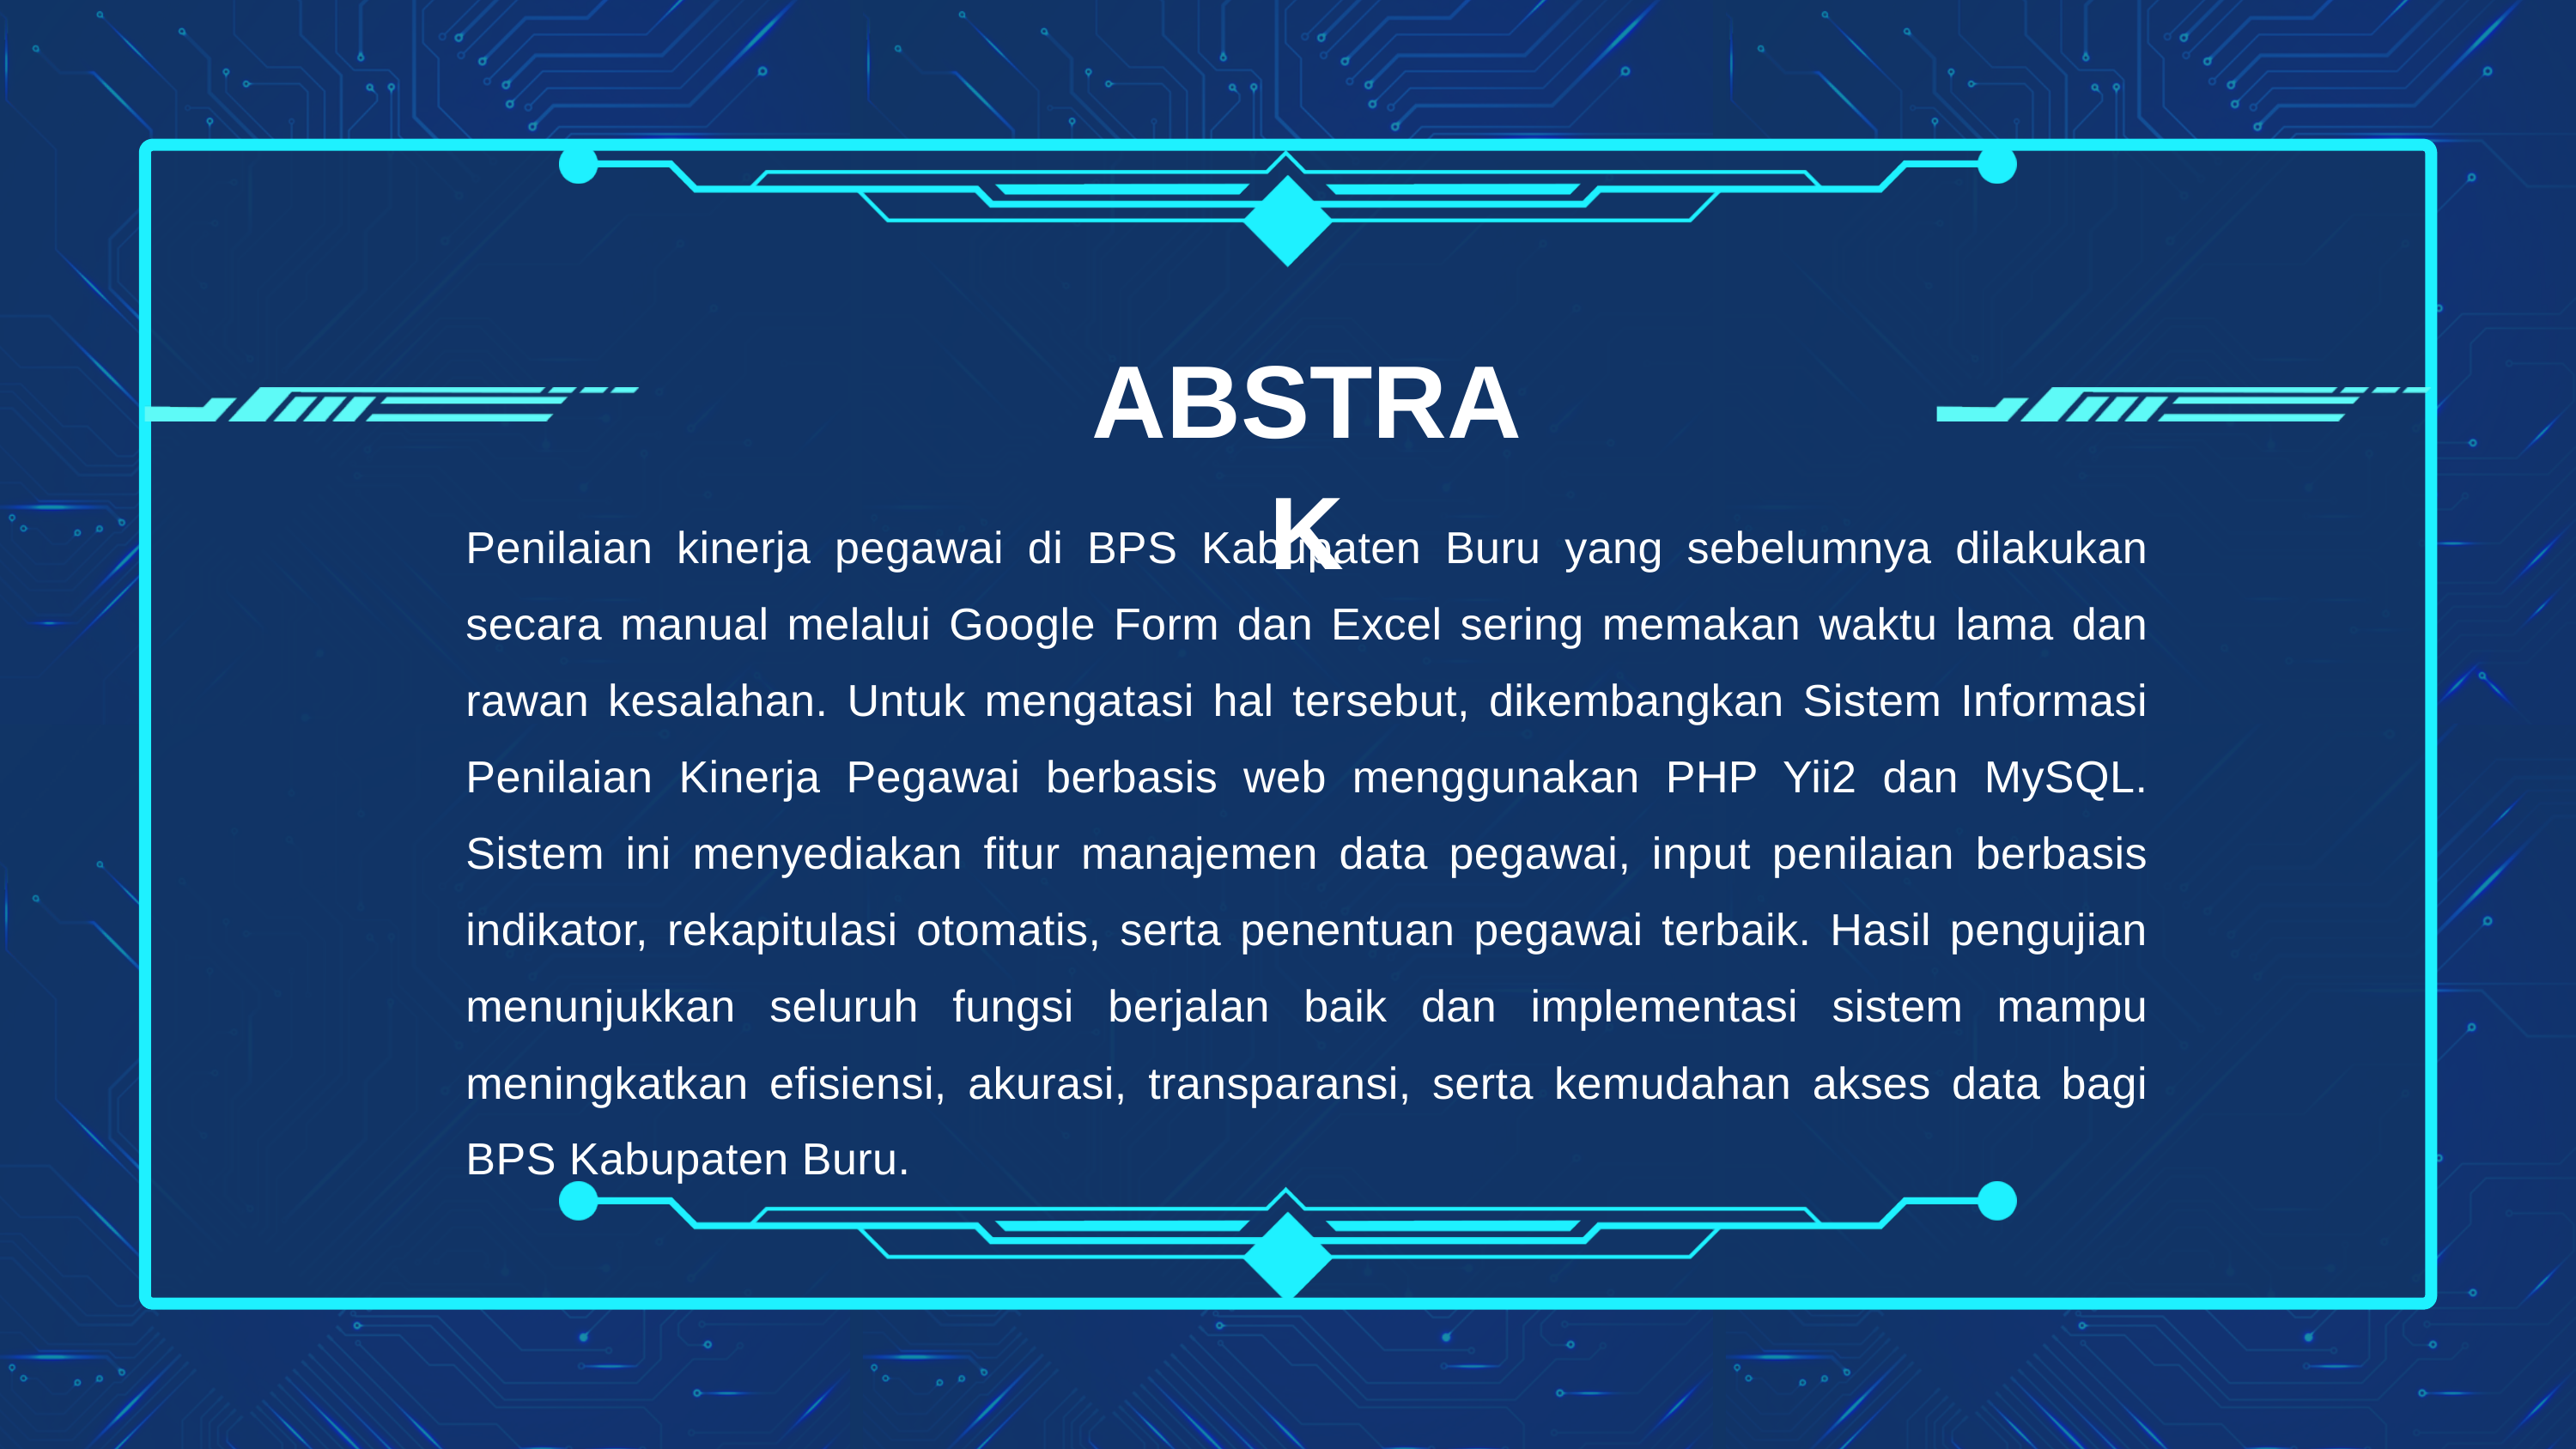

ABSTRAK

Penilaian kinerja pegawai di BPS Kabupaten Buru yang sebelumnya dilakukan secara manual melalui Google Form dan Excel sering memakan waktu lama dan rawan kesalahan. Untuk mengatasi hal tersebut, dikembangkan Sistem Informasi Penilaian Kinerja Pegawai berbasis web menggunakan PHP Yii2 dan MySQL. Sistem ini menyediakan fitur manajemen data pegawai, input penilaian berbasis indikator, rekapitulasi otomatis, serta penentuan pegawai terbaik. Hasil pengujian menunjukkan seluruh fungsi berjalan baik dan implementasi sistem mampu meningkatkan efisiensi, akurasi, transparansi, serta kemudahan akses data bagi BPS Kabupaten Buru.